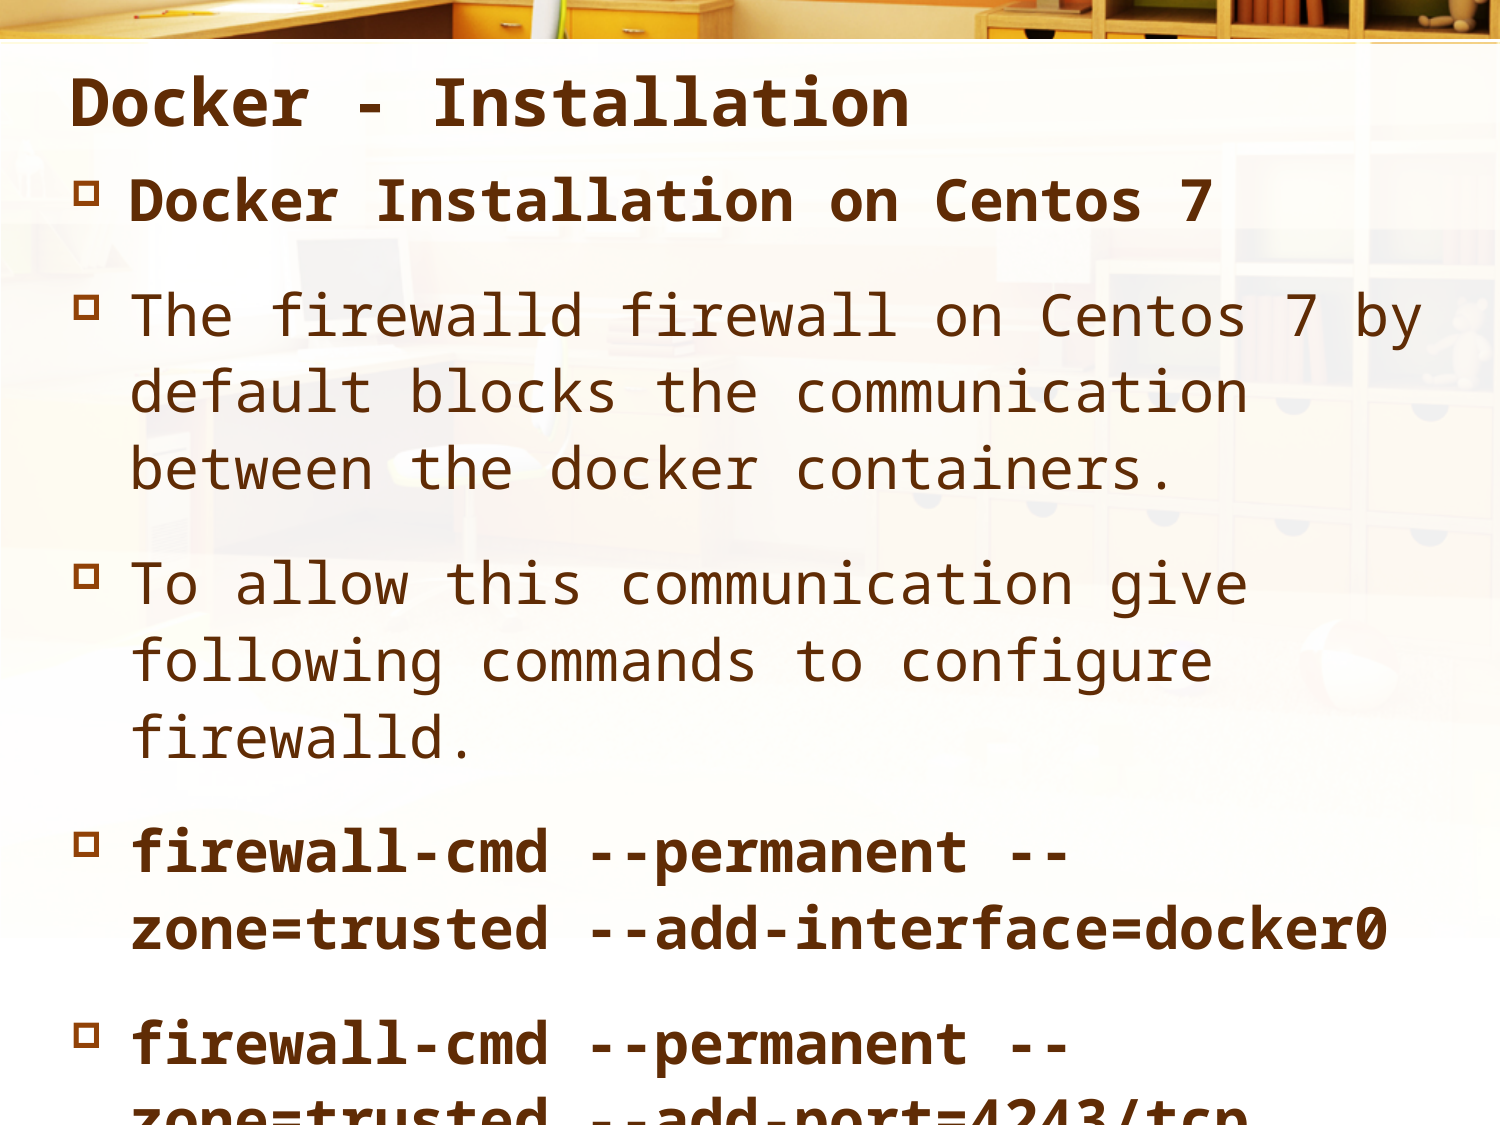

# Docker - Installation
Docker Installation on Centos 7
The firewalld firewall on Centos 7 by default blocks the communication between the docker containers.
To allow this communication give following commands to configure firewalld.
firewall-cmd --permanent --zone=trusted --add-interface=docker0
firewall-cmd --permanent --zone=trusted --add-port=4243/tcp